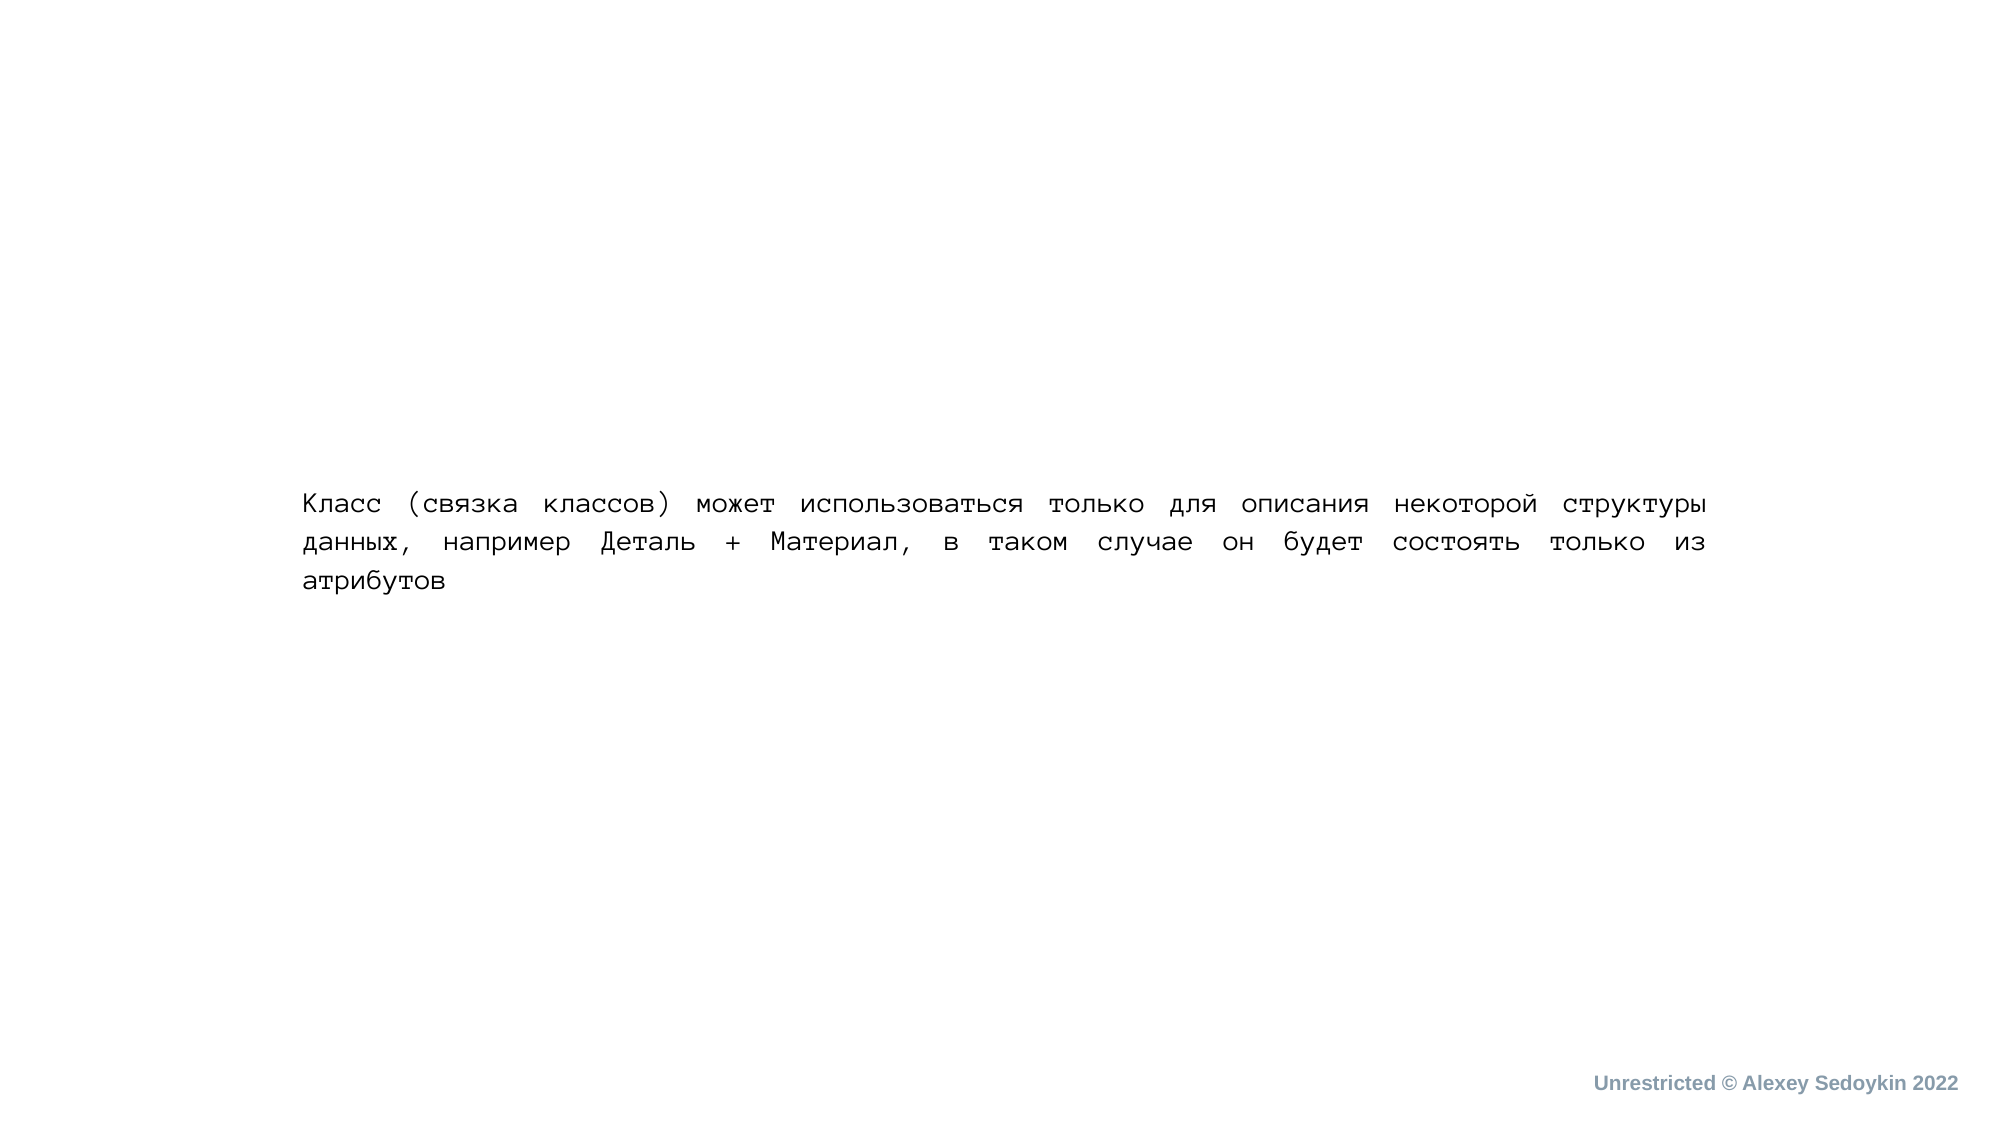

#
Класс (связка классов) может использоваться только для описания некоторой структуры данных, например Деталь + Материал, в таком случае он будет состоять только из атрибутов